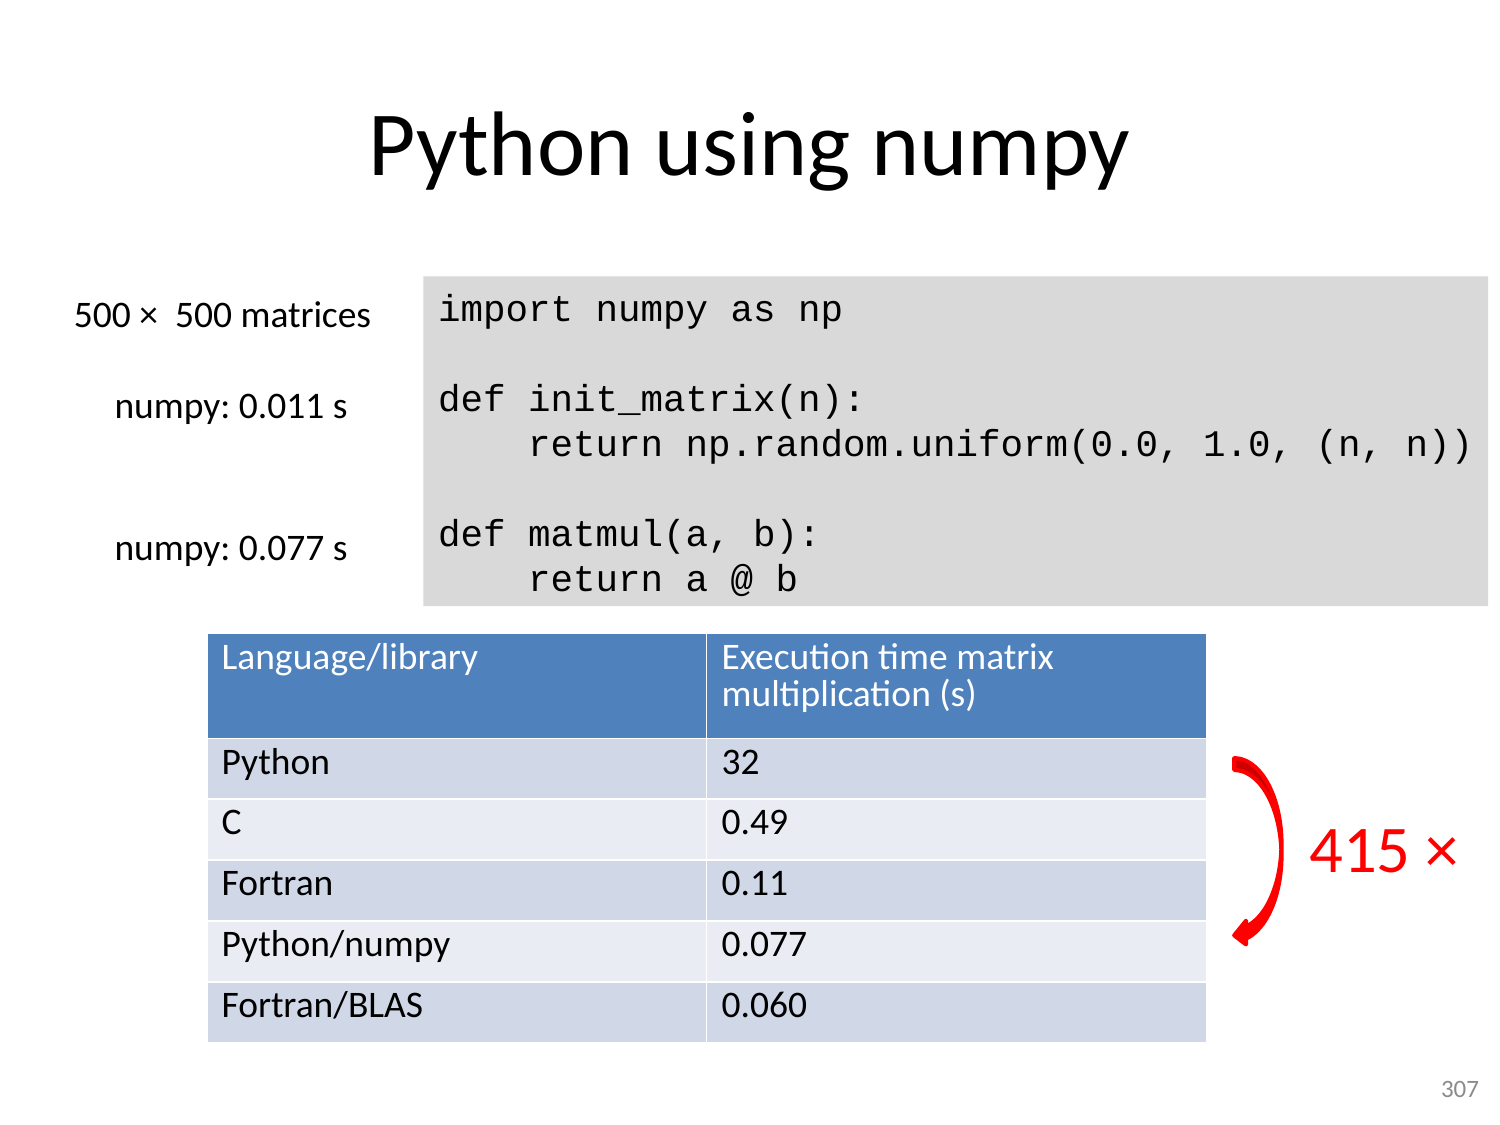

# Python using numpy
import numpy as np

def init_matrix(n):
    return np.random.uniform(0.0, 1.0, (n, n))

def matmul(a, b):
    return a @ b
500 ×  500 matrices
numpy: 0.011 s
numpy: 0.077 s
| Language/library | Execution time matrix multiplication (s) |
| --- | --- |
| Python | 32 |
| C | 0.49 |
| Fortran | 0.11 |
| Python/numpy | 0.077 |
| Fortran/BLAS | 0.060 |

415 ×
307